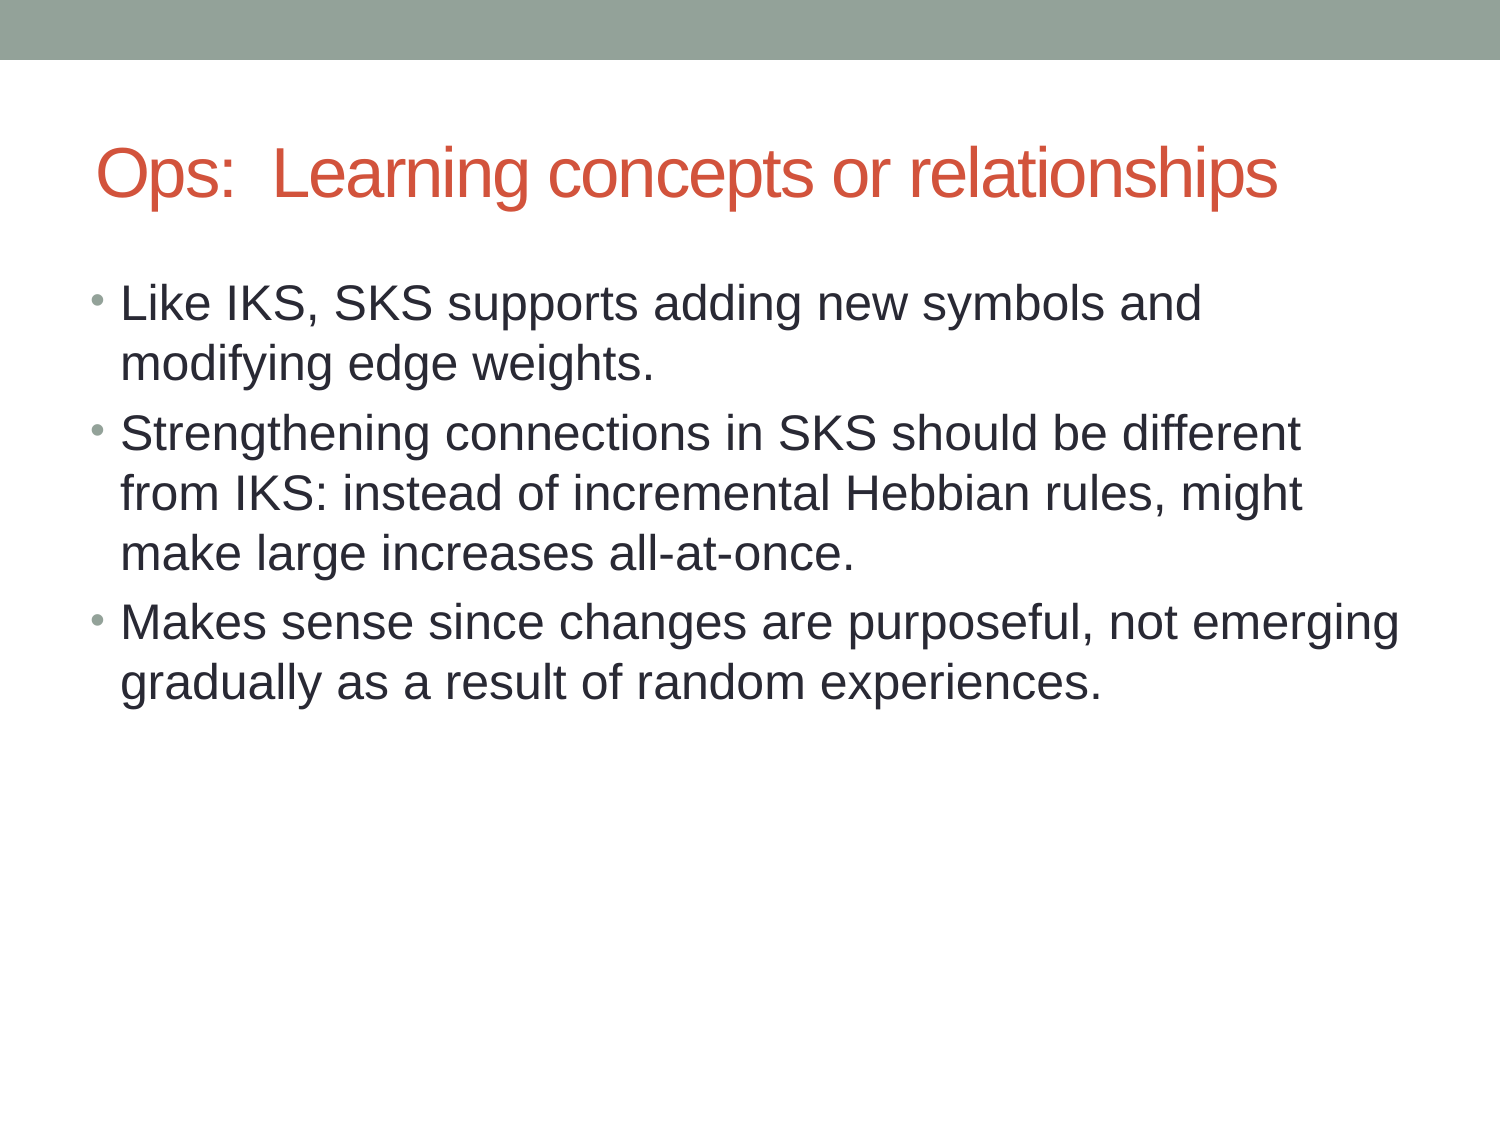

# Ops:  Learning concepts or relationships
Like IKS, SKS supports adding new symbols and modifying edge weights.
Strengthening connections in SKS should be different from IKS: instead of incremental Hebbian rules, might make large increases all-at-once.
Makes sense since changes are purposeful, not emerging gradually as a result of random experiences.